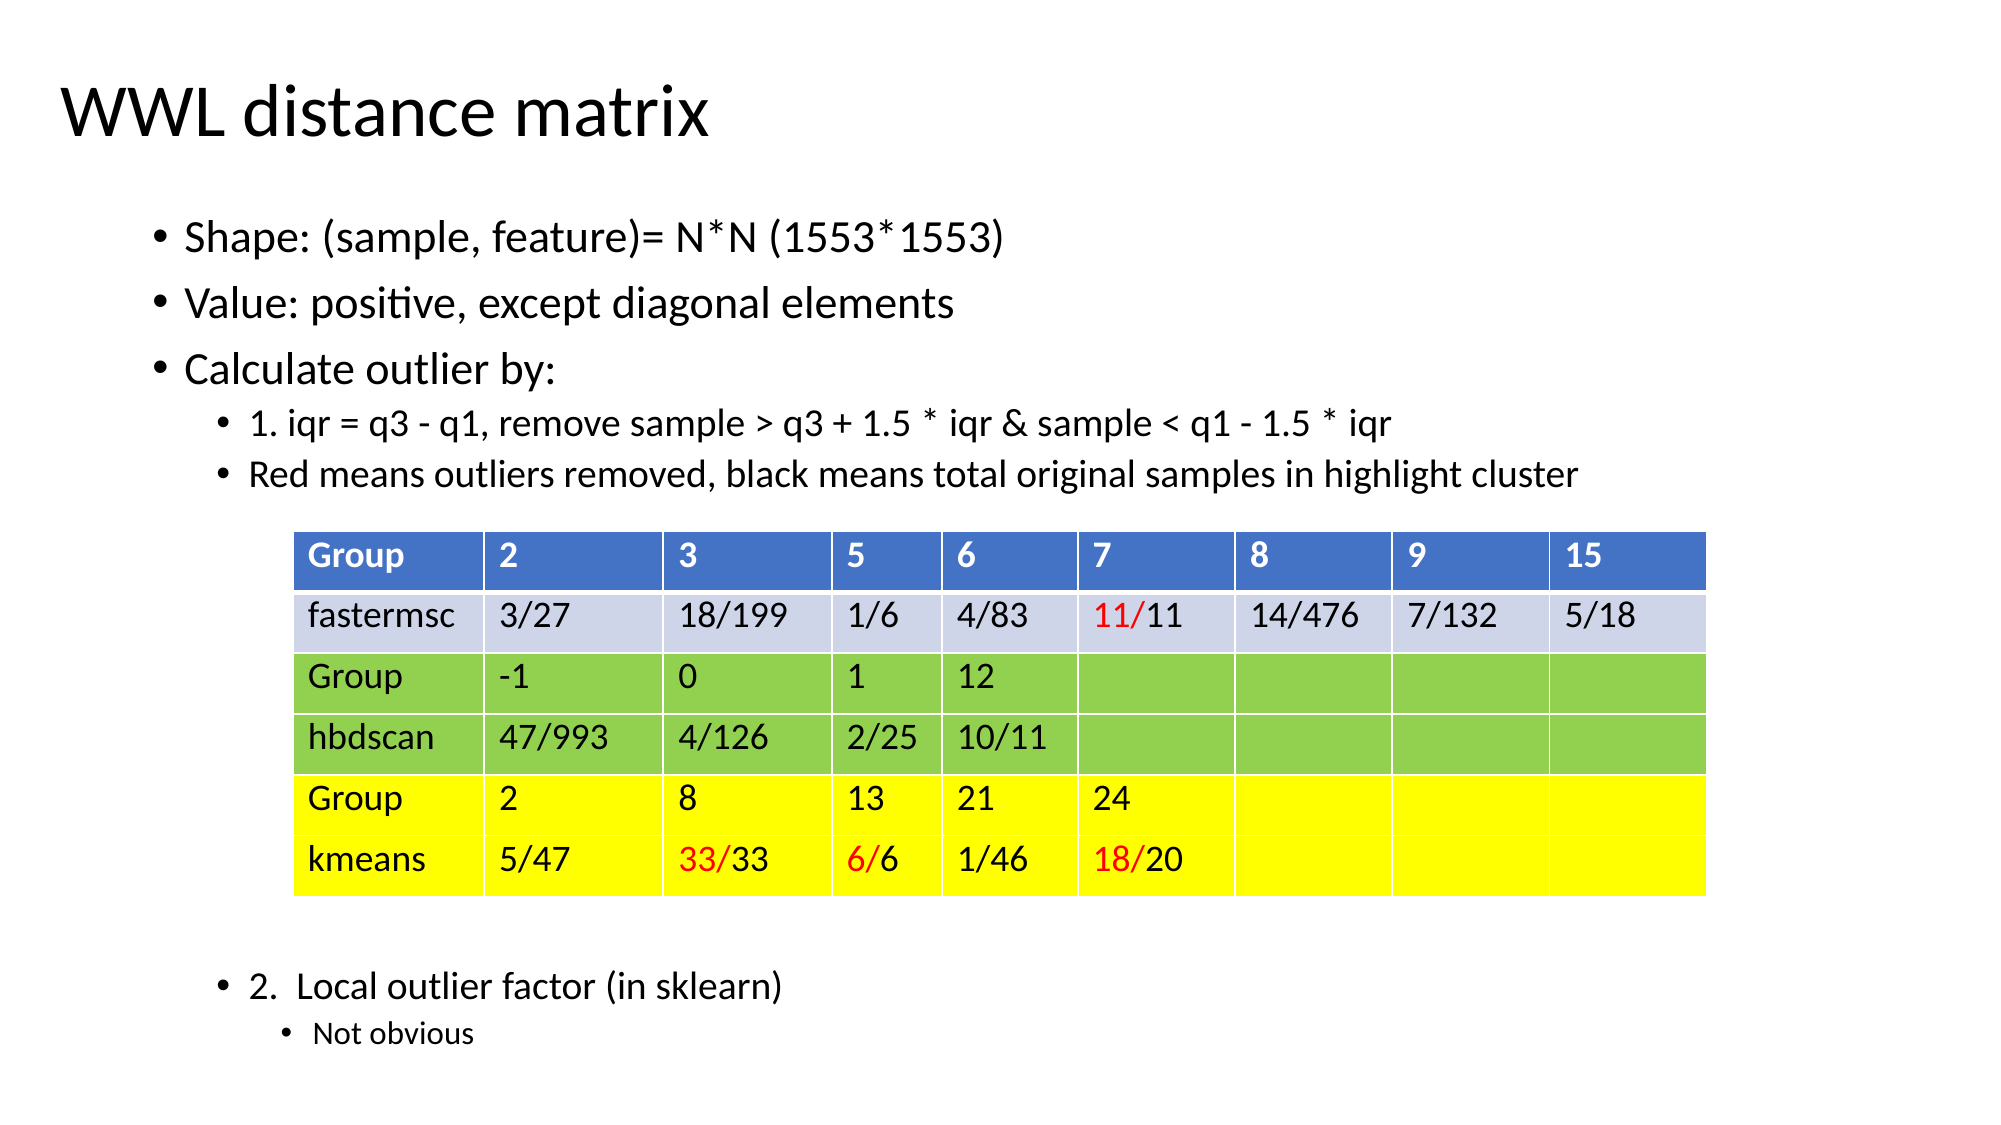

# WWL distance matrix
Shape: (sample, feature)= N*N (1553*1553)
Value: positive, except diagonal elements
Calculate outlier by:
1. iqr = q3 - q1, remove sample > q3 + 1.5 * iqr & sample < q1 - 1.5 * iqr
Red means outliers removed, black means total original samples in highlight cluster

2.  Local outlier factor (in sklearn)
Not obvious

| Group | 2 | 3 | 5 | 6 | 7 | 8 | 9 | 15 |
| --- | --- | --- | --- | --- | --- | --- | --- | --- |
| fastermsc | 3/27 | 18/199 | 1/6 | 4/83 | 11/11 | 14/476 | 7/132 | 5/18 |
| Group | -1 | 0 | 1 | 12 |  |  |  |  |
| hbdscan | 47/993 | 4/126 | 2/25 | 10/11 |  |  |  |  |
| Group | 2 | 8 | 13 | 21 | 24 |  |  |  |
| kmeans | 5/47 | 33/33 | 6/6 | 1/46 | 18/20 |  |  |  |